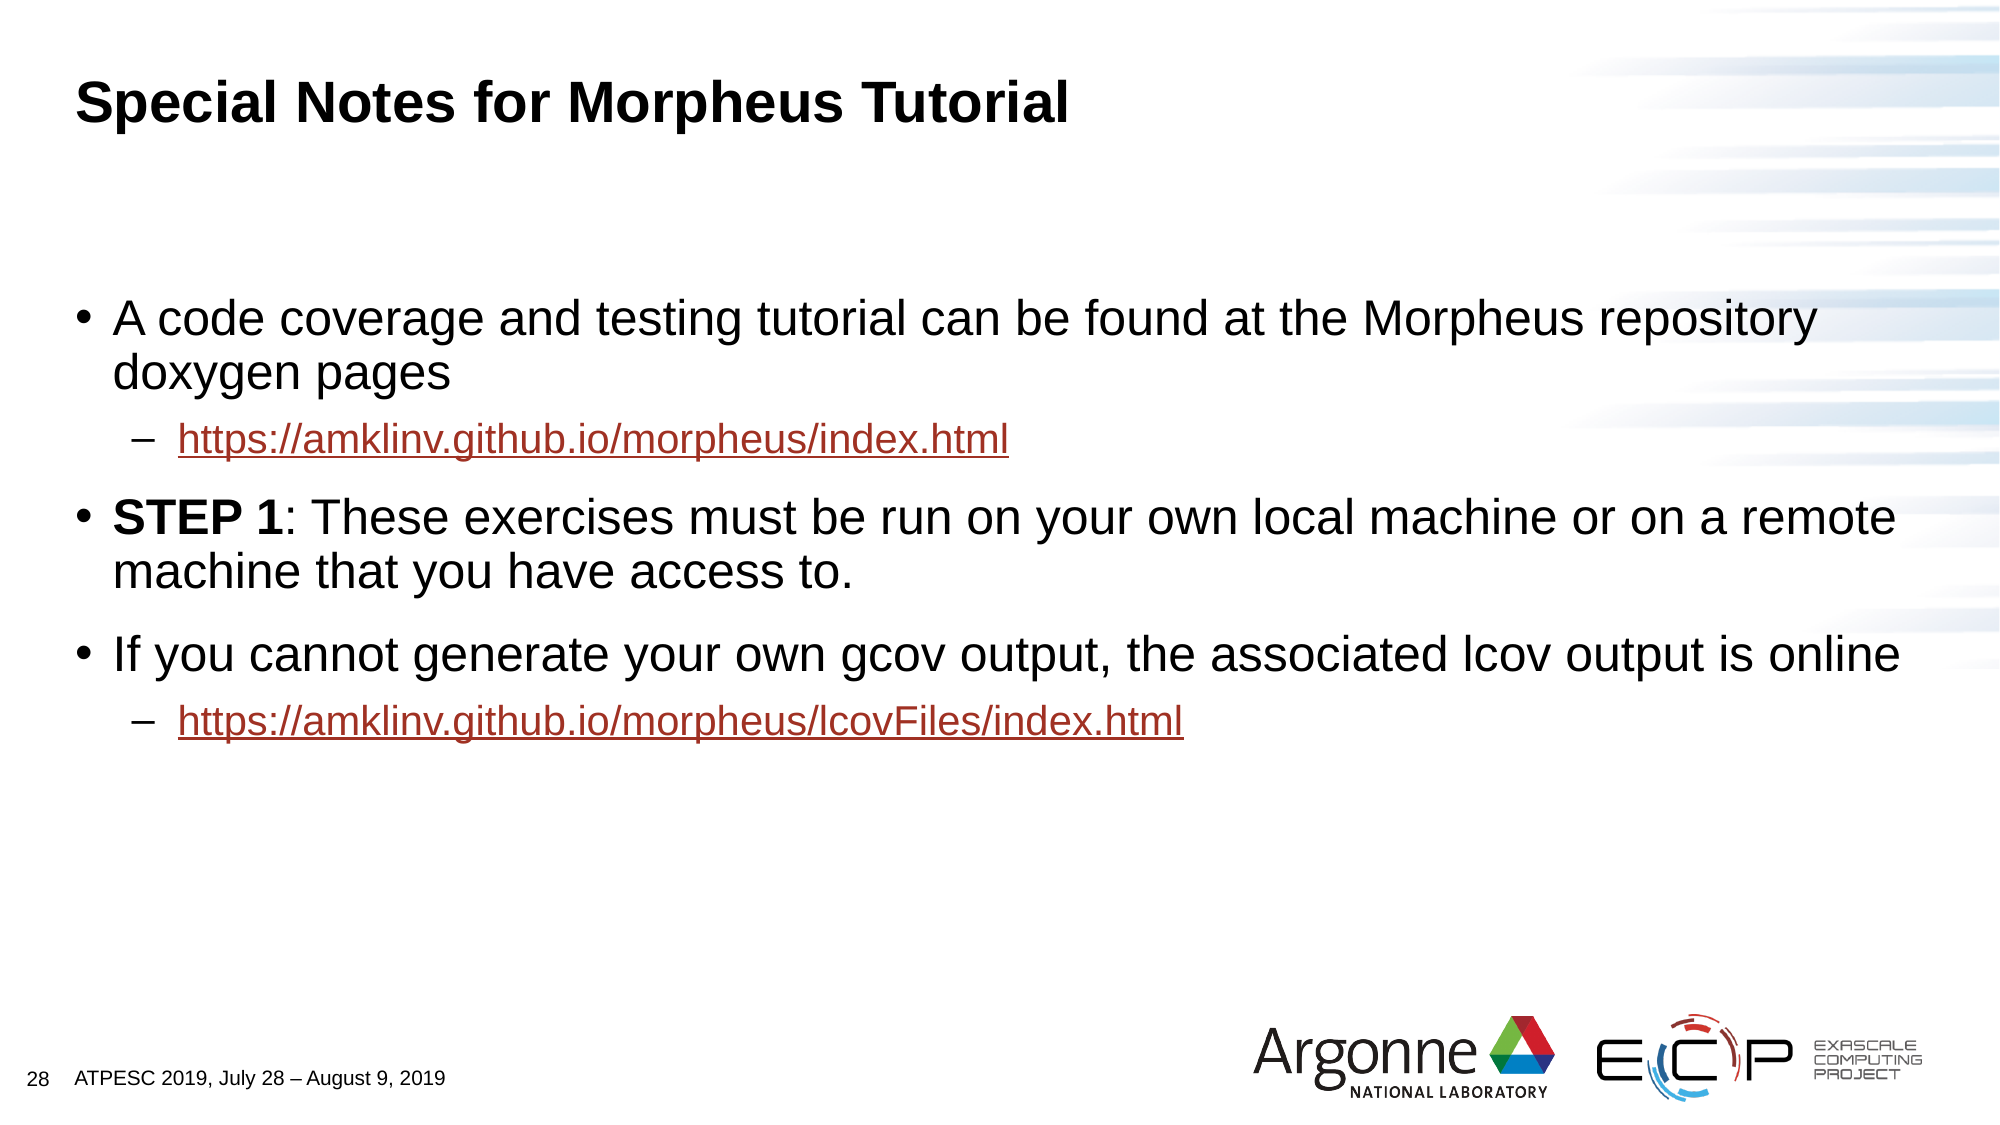

# Special Notes for Morpheus Tutorial
A code coverage and testing tutorial can be found at the Morpheus repository doxygen pages
https://amklinv.github.io/morpheus/index.html
STEP 1: These exercises must be run on your own local machine or on a remote machine that you have access to.
If you cannot generate your own gcov output, the associated lcov output is online
https://amklinv.github.io/morpheus/lcovFiles/index.html